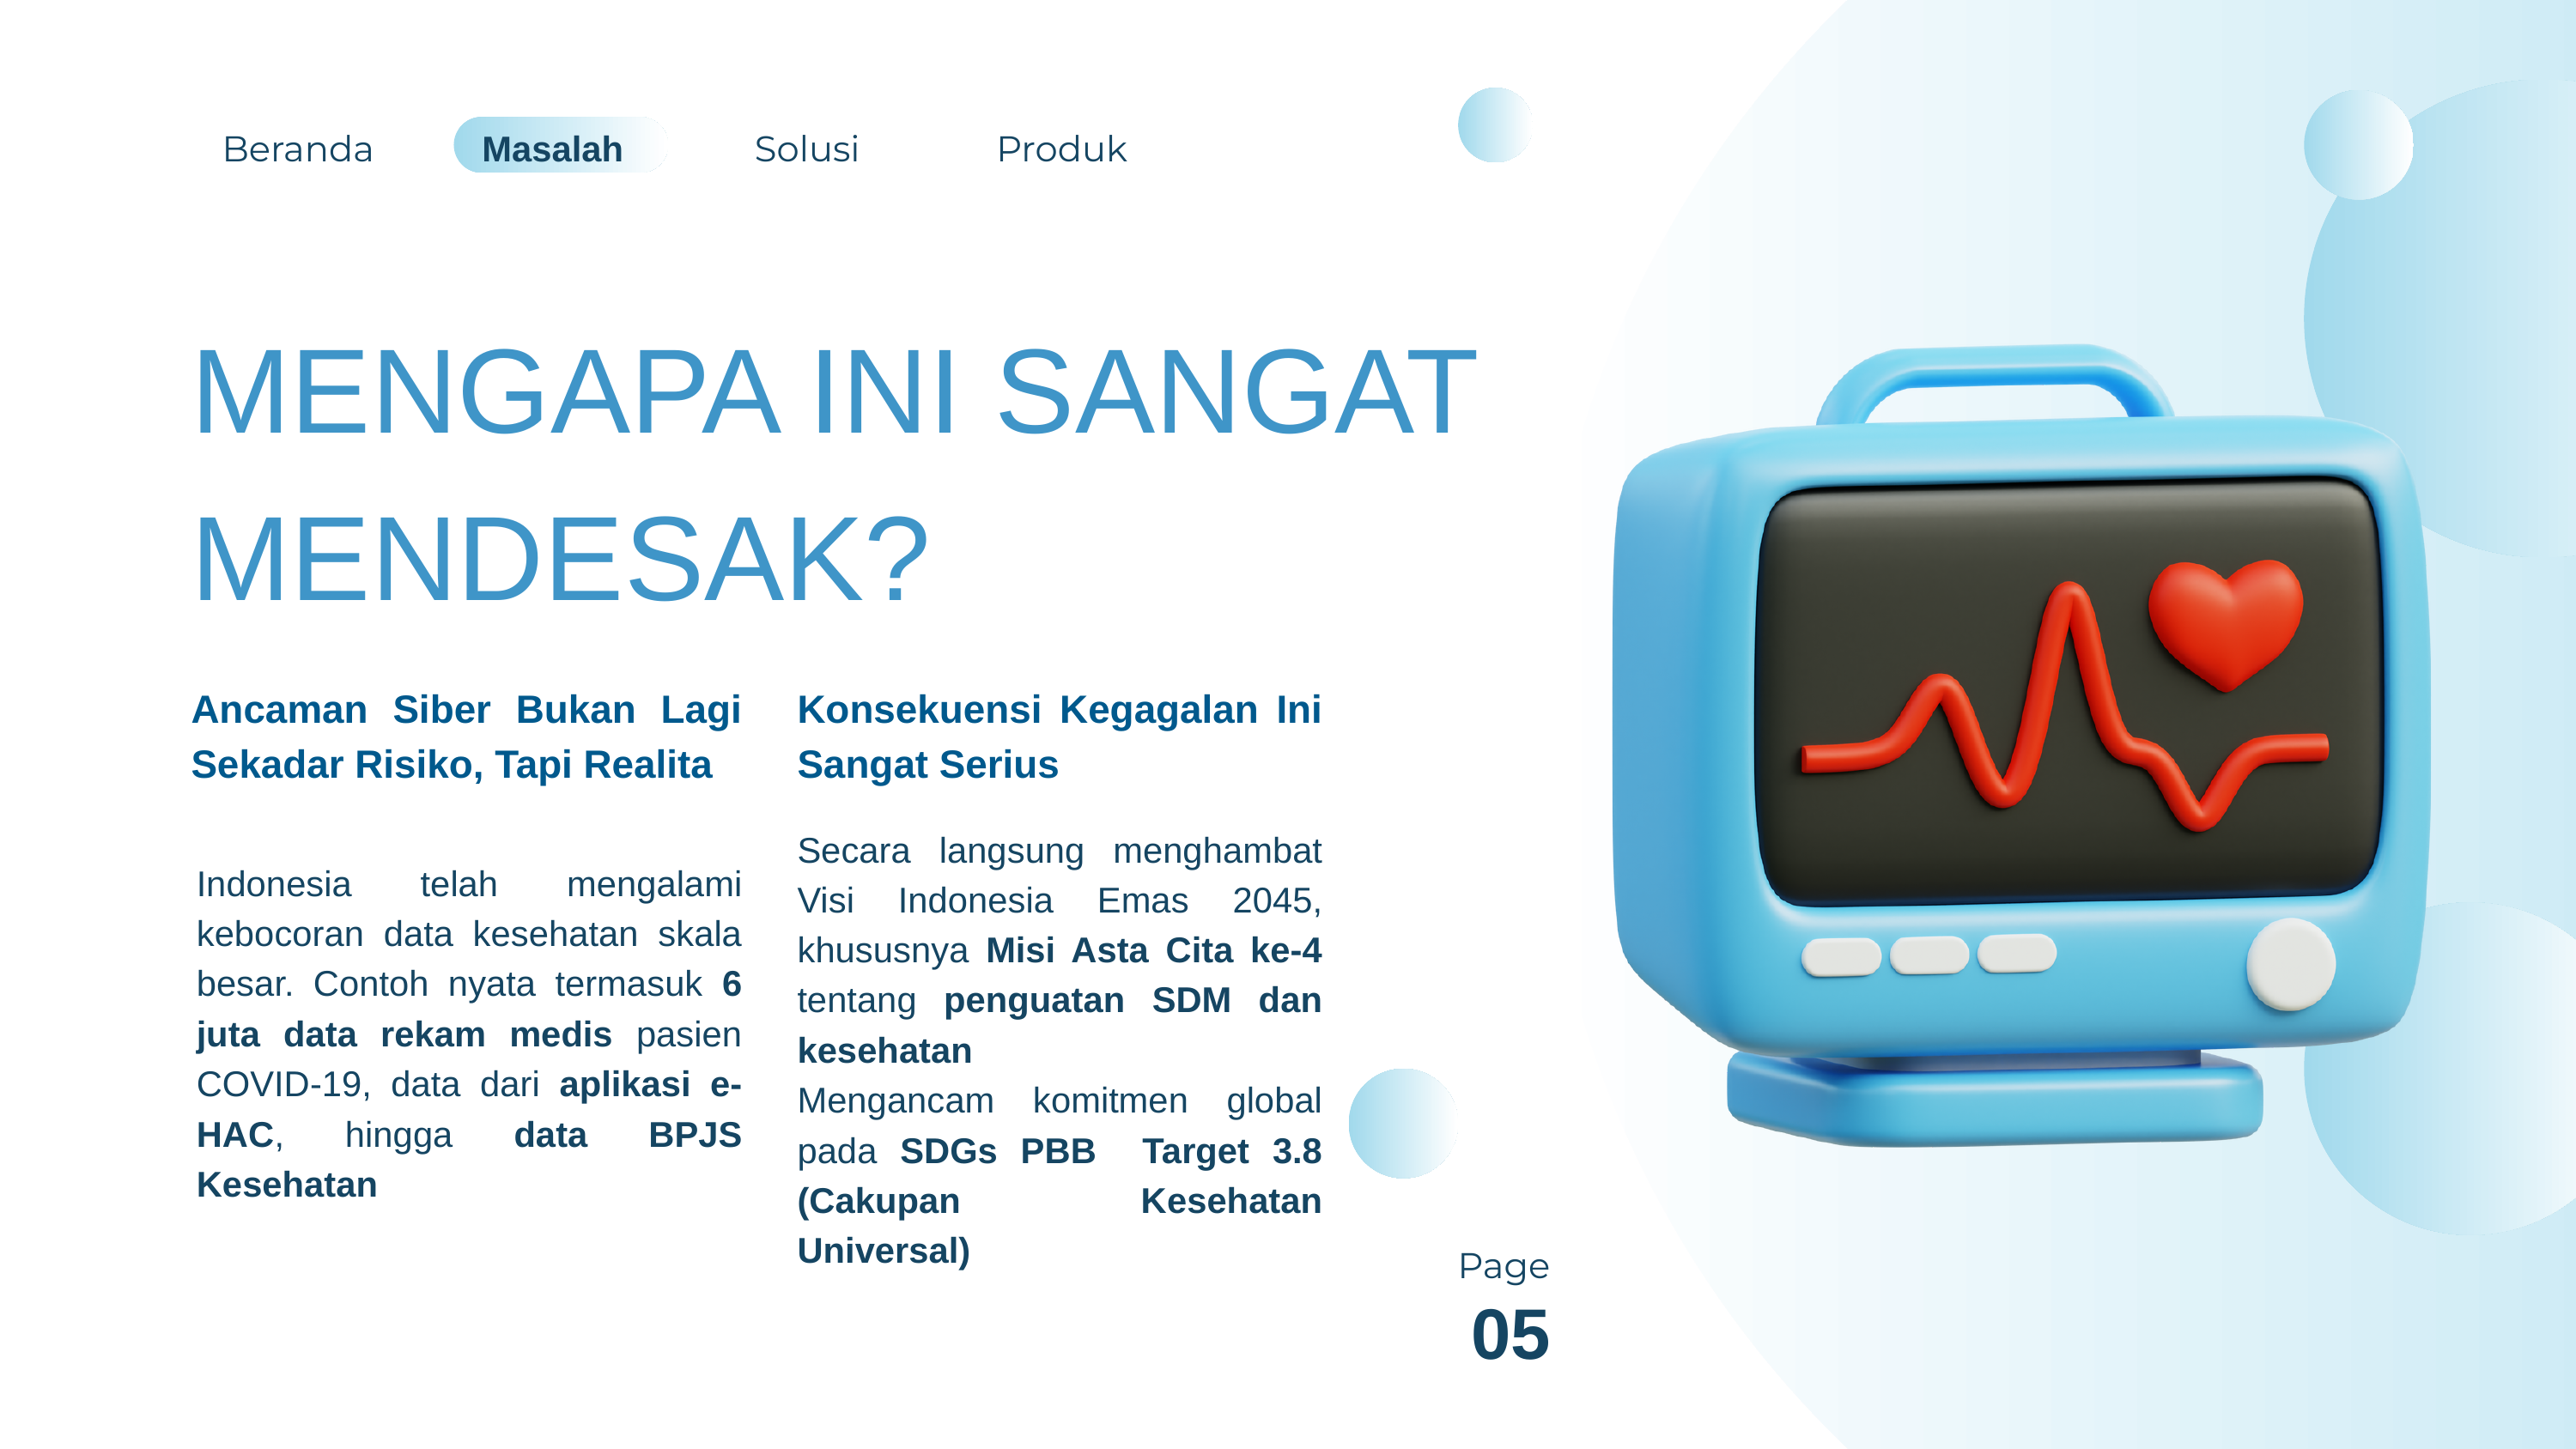

Beranda
Masalah
Solusi
Produk
MENGAPA INI SANGAT MENDESAK?

Ancaman Siber Bukan Lagi Sekadar Risiko, Tapi Realita
Konsekuensi Kegagalan Ini Sangat Serius
Secara langsung menghambat Visi Indonesia Emas 2045, khususnya Misi Asta Cita ke-4 tentang penguatan SDM dan kesehatan
Mengancam komitmen global pada SDGs PBB  Target 3.8 (Cakupan Kesehatan Universal)
Indonesia telah mengalami kebocoran data kesehatan skala besar. Contoh nyata termasuk 6 juta data rekam medis pasien COVID-19, data dari aplikasi e-HAC, hingga data BPJS Kesehatan

Page
05